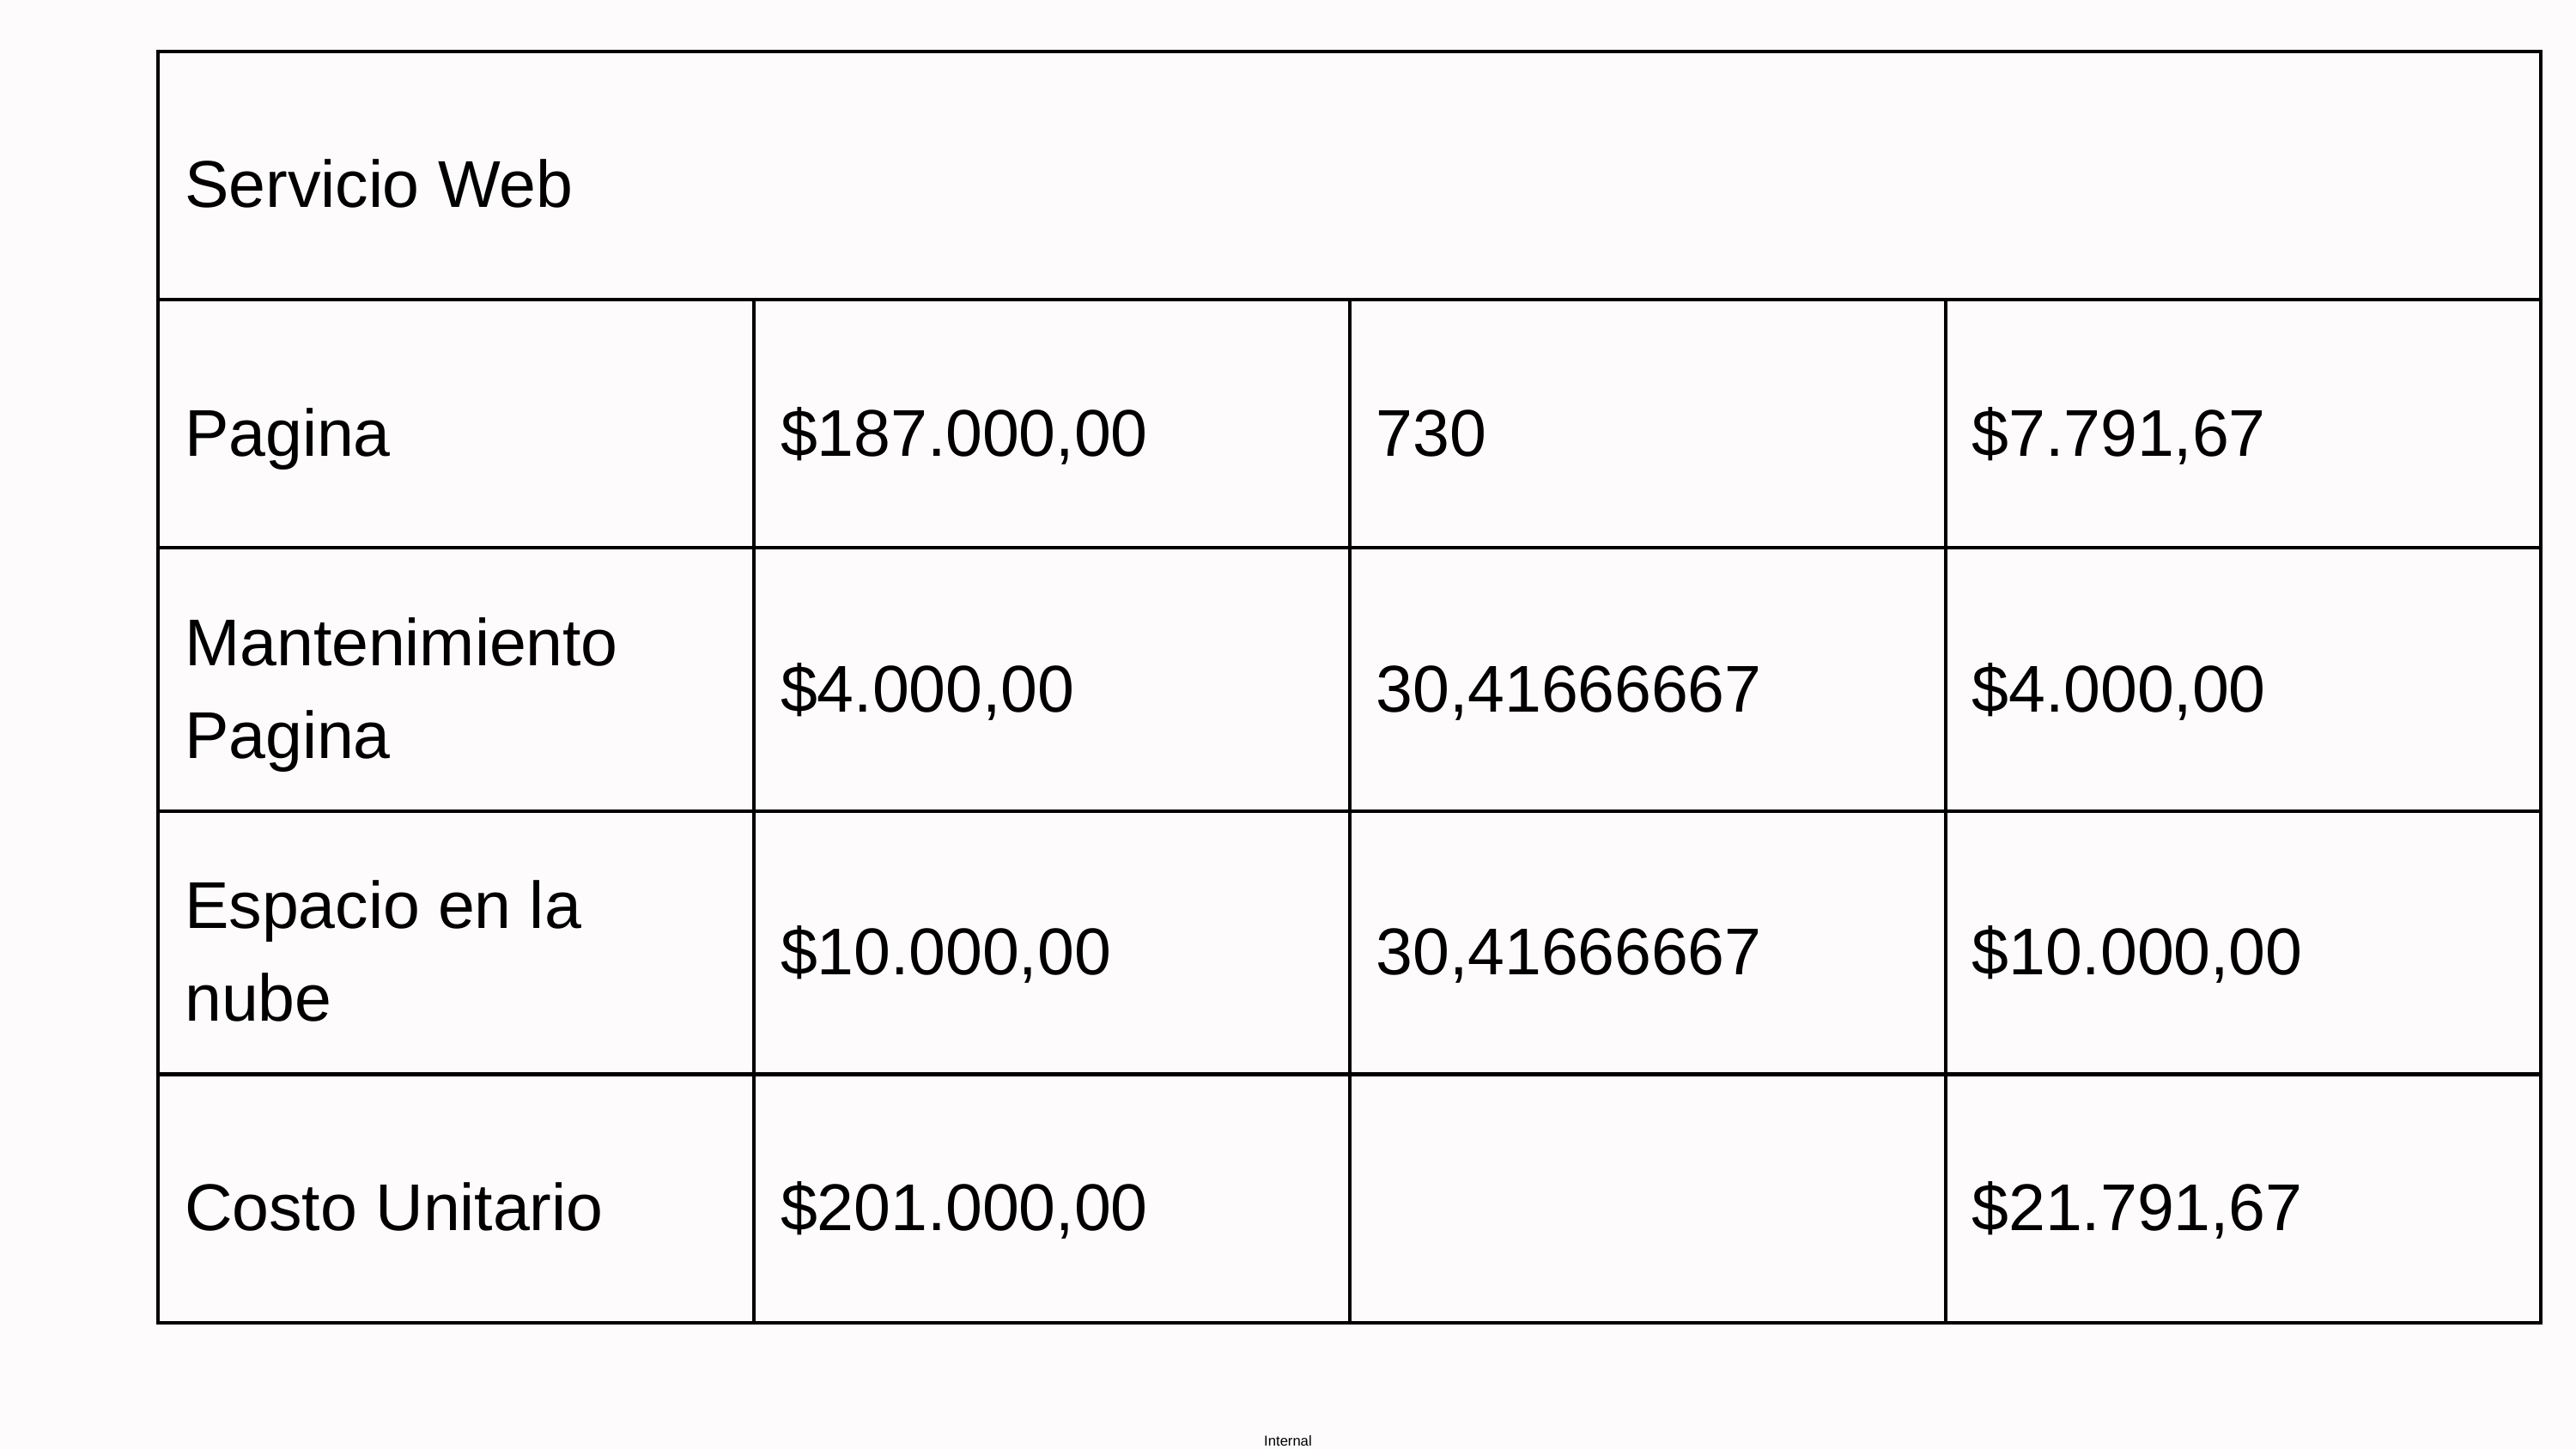

| Servicio Web | Servicio Web | Servicio Web | Servicio Web |
| --- | --- | --- | --- |
| Pagina | $187.000,00 | 730 | $7.791,67 |
| Mantenimiento Pagina | $4.000,00 | 30,41666667 | $4.000,00 |
| Espacio en la nube | $10.000,00 | 30,41666667 | $10.000,00 |
| Costo Unitario | $201.000,00 |  | $21.791,67 |